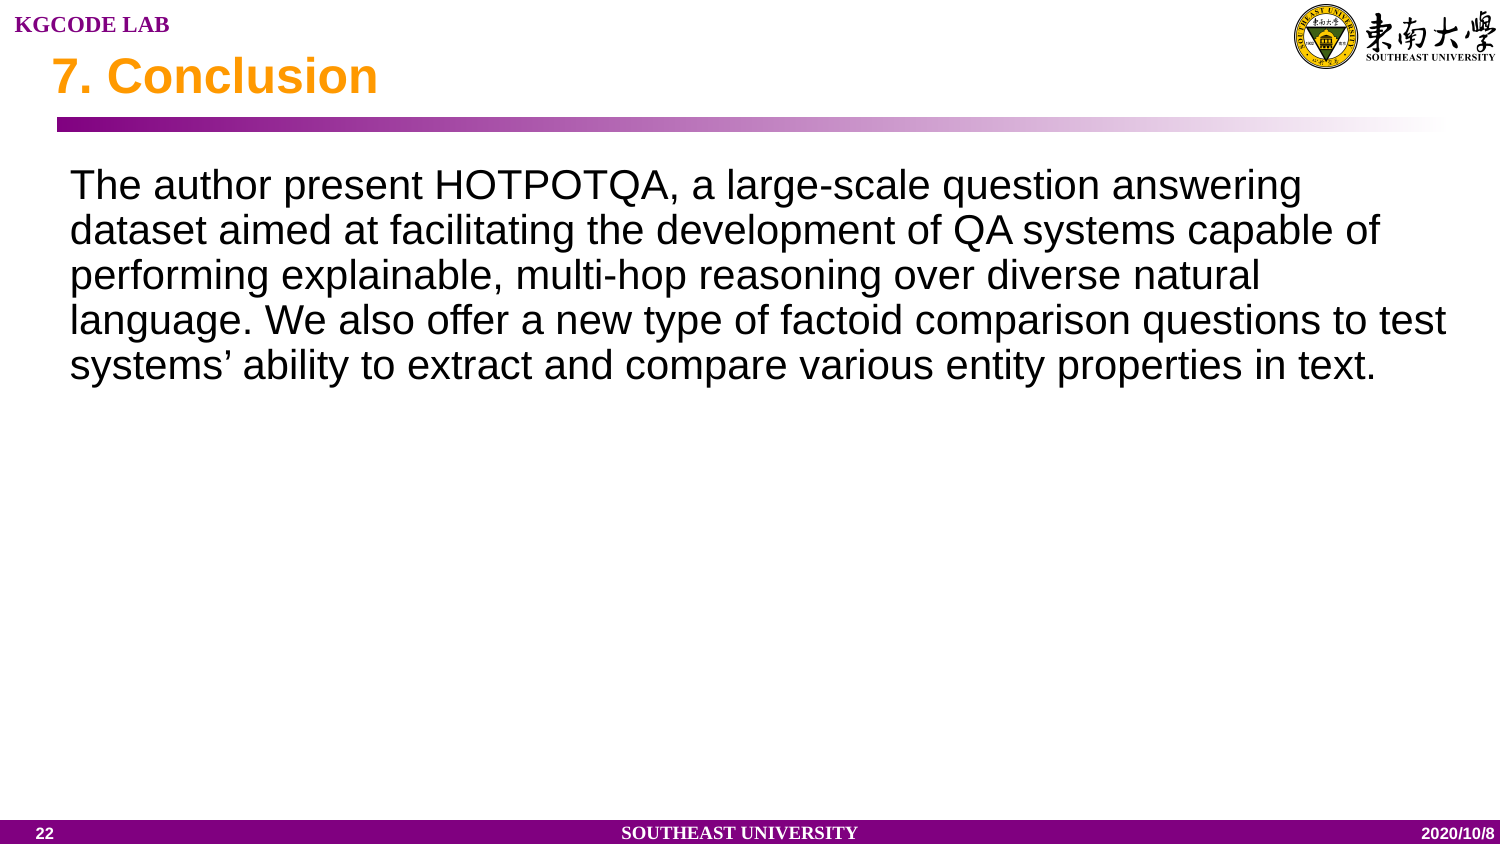

7. Conclusion

The author present HOTPOTQA, a large-scale question answering dataset aimed at facilitating the development of QA systems capable of performing explainable, multi-hop reasoning over diverse natural language. We also offer a new type of factoid comparison questions to test systems’ ability to extract and compare various entity properties in text.